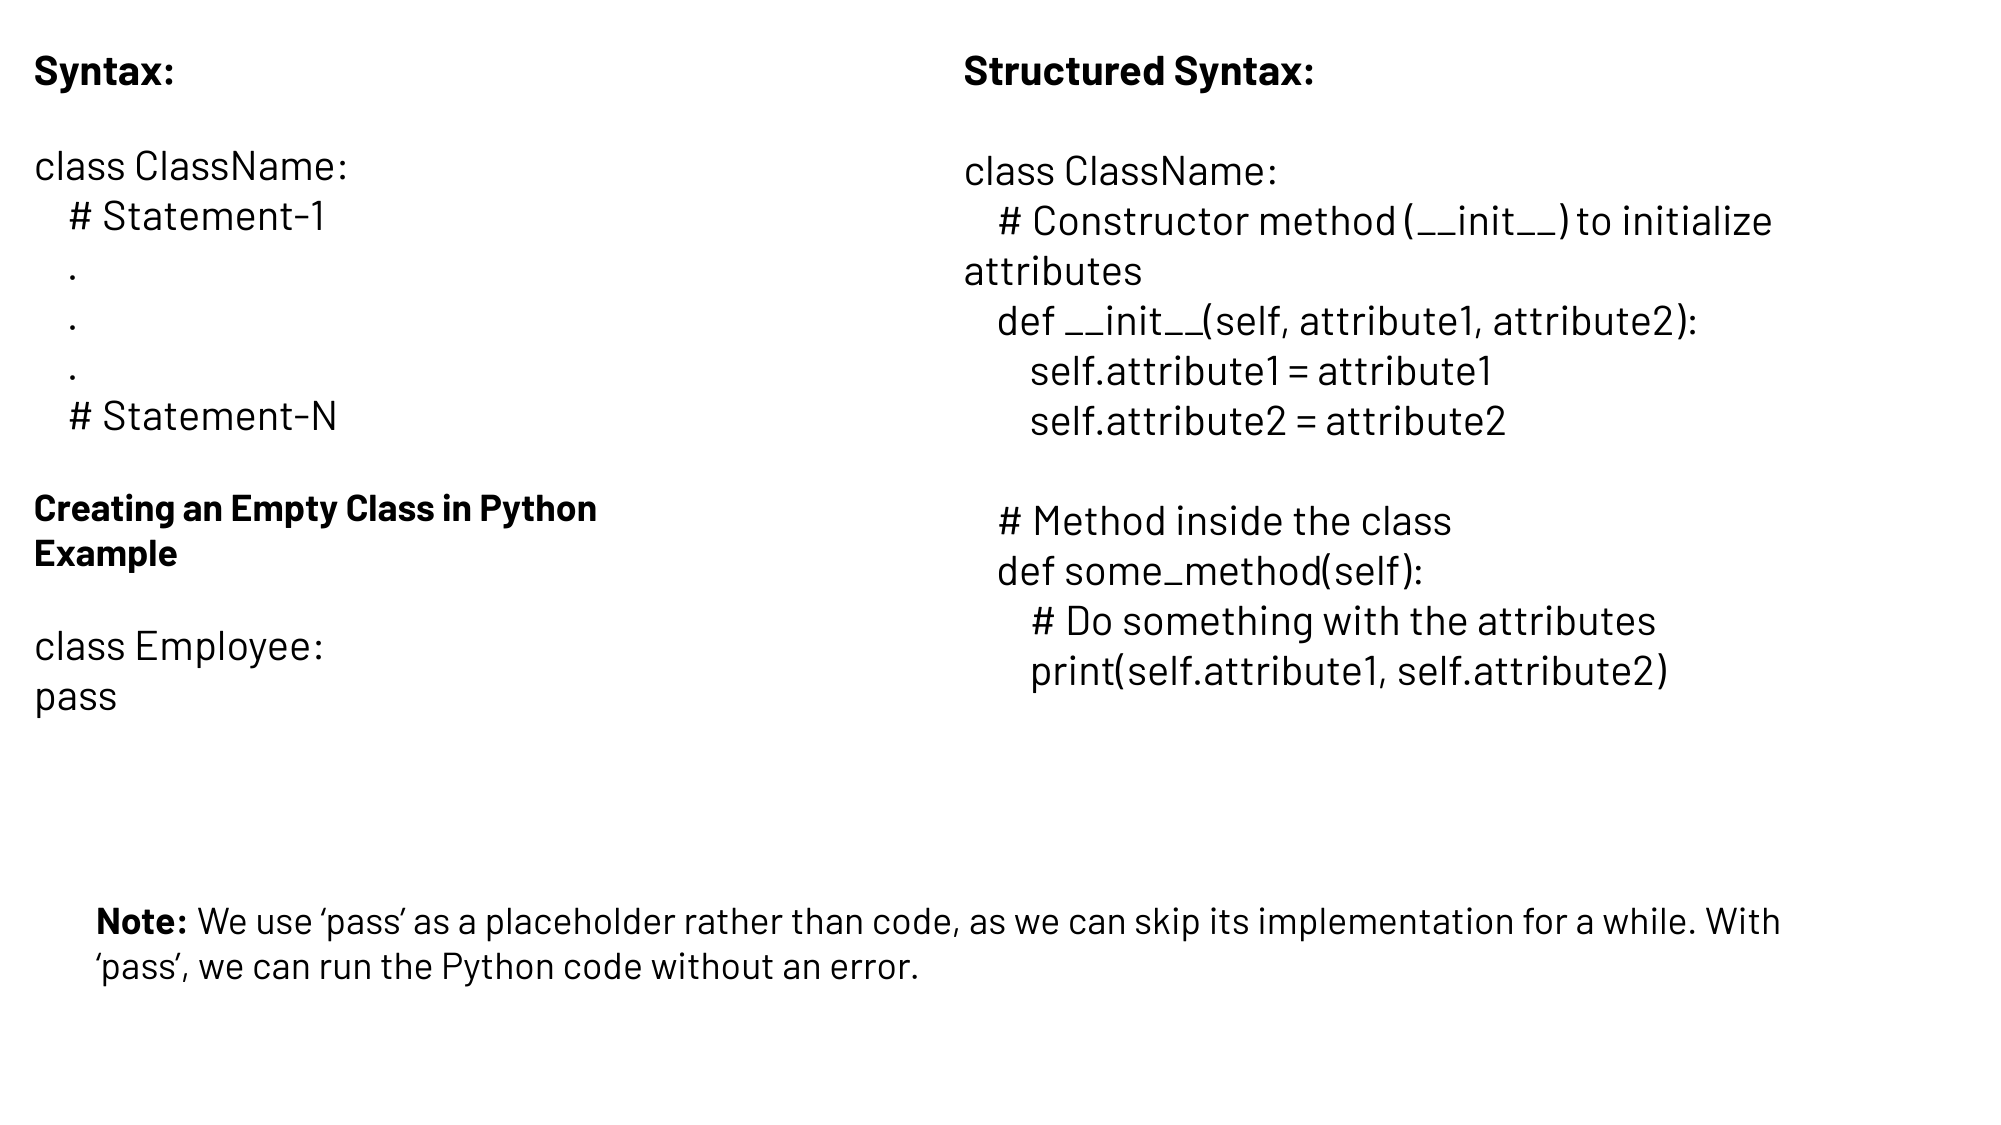

Syntax:

class ClassName:
    # Statement-1
    .
    .
    .
    # Statement-N

Creating an Empty Class in Python
Example

class Employee:
pass
Structured Syntax:

class ClassName:
    # Constructor method (__init__) to initialize attributes
    def __init__(self, attribute1, attribute2):
        self.attribute1 = attribute1
        self.attribute2 = attribute2

    # Method inside the class
    def some_method(self):
        # Do something with the attributes
        print(self.attribute1, self.attribute2)
Note: We use ‘pass’ as a placeholder rather than code, as we can skip its implementation for a while. With ‘pass’, we can run the Python code without an error.